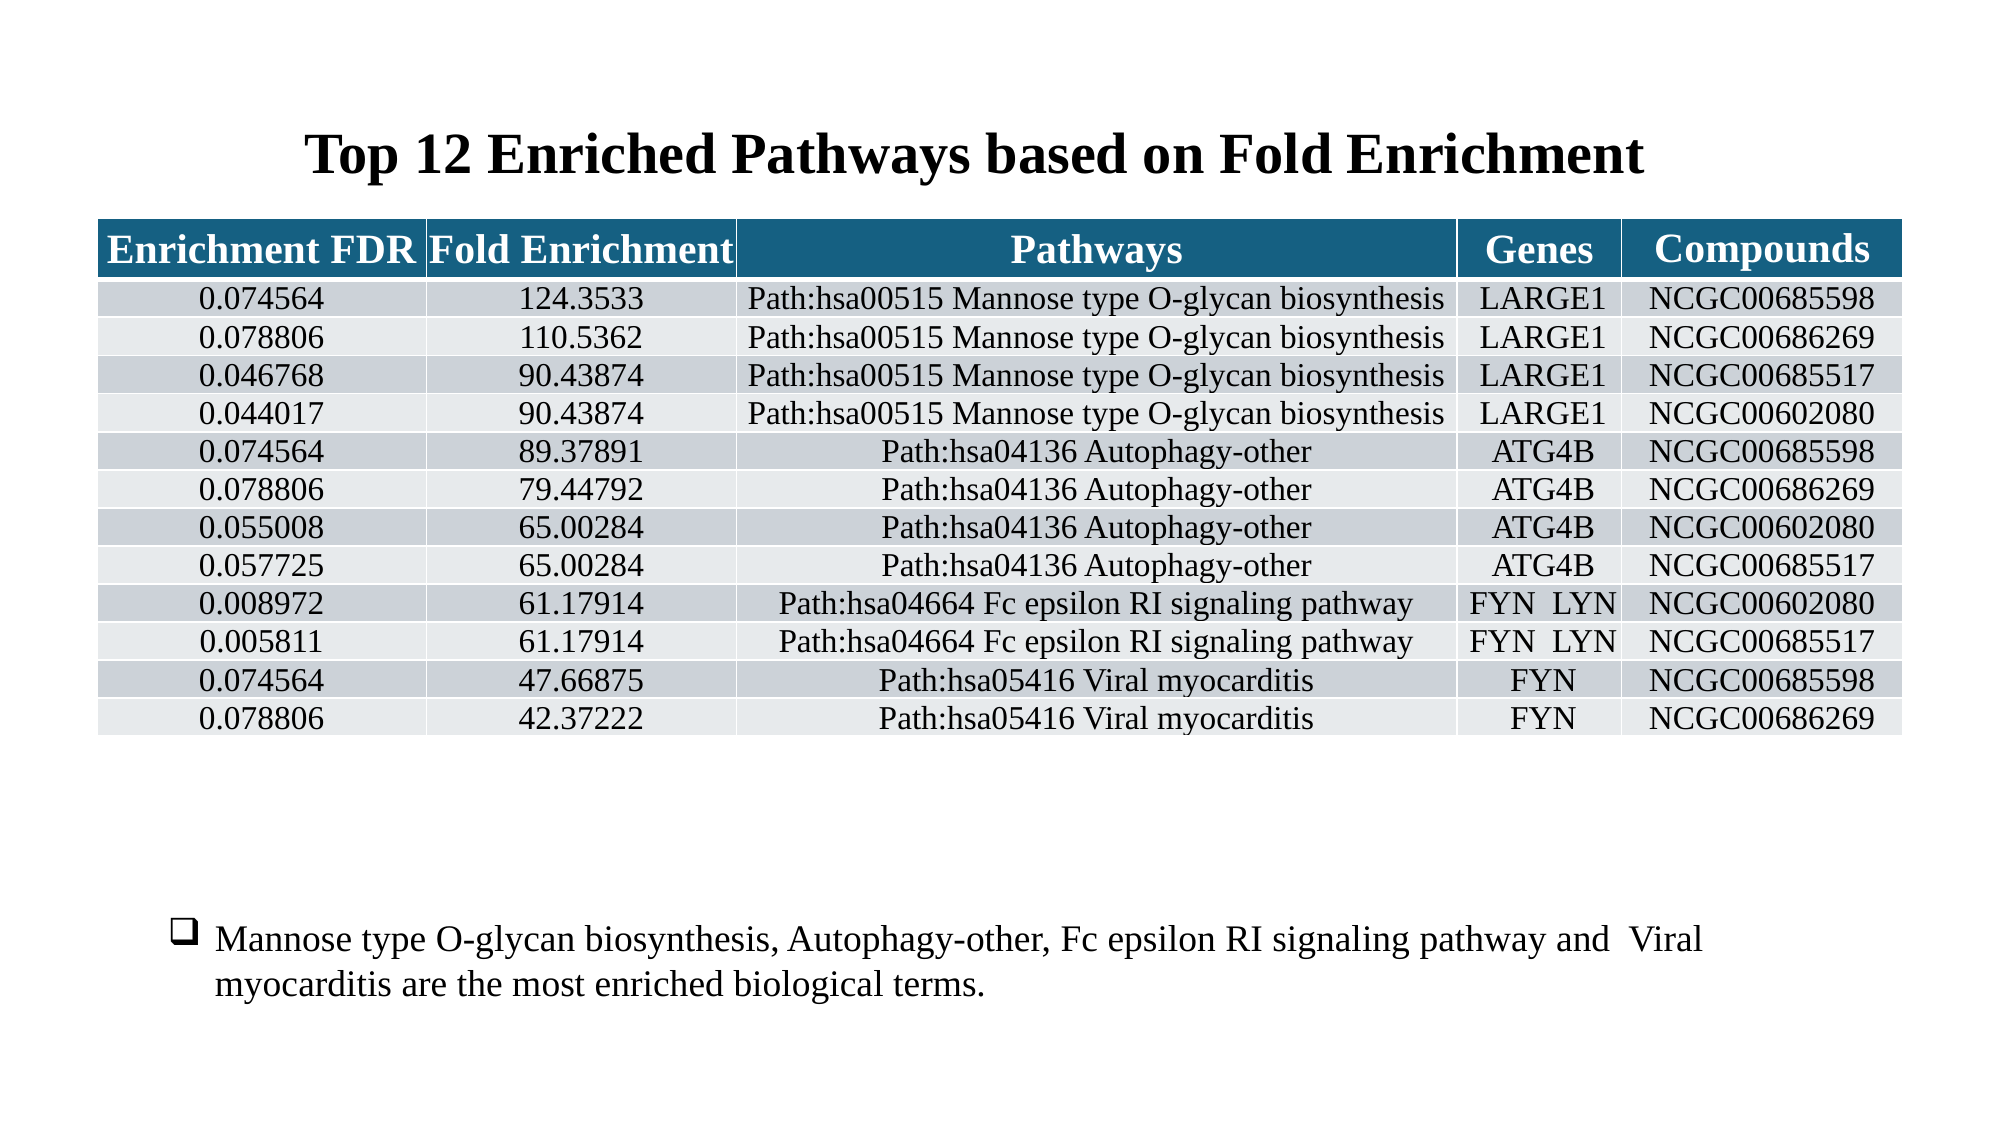

Top 12 Enriched Pathways based on Fold Enrichment
| Enrichment FDR | Fold Enrichment | Pathways | Genes | Compounds |
| --- | --- | --- | --- | --- |
| 0.074564 | 124.3533 | Path:hsa00515 Mannose type O-glycan biosynthesis | LARGE1 | NCGC00685598 |
| 0.078806 | 110.5362 | Path:hsa00515 Mannose type O-glycan biosynthesis | LARGE1 | NCGC00686269 |
| 0.046768 | 90.43874 | Path:hsa00515 Mannose type O-glycan biosynthesis | LARGE1 | NCGC00685517 |
| 0.044017 | 90.43874 | Path:hsa00515 Mannose type O-glycan biosynthesis | LARGE1 | NCGC00602080 |
| 0.074564 | 89.37891 | Path:hsa04136 Autophagy-other | ATG4B | NCGC00685598 |
| 0.078806 | 79.44792 | Path:hsa04136 Autophagy-other | ATG4B | NCGC00686269 |
| 0.055008 | 65.00284 | Path:hsa04136 Autophagy-other | ATG4B | NCGC00602080 |
| 0.057725 | 65.00284 | Path:hsa04136 Autophagy-other | ATG4B | NCGC00685517 |
| 0.008972 | 61.17914 | Path:hsa04664 Fc epsilon RI signaling pathway | FYN LYN | NCGC00602080 |
| 0.005811 | 61.17914 | Path:hsa04664 Fc epsilon RI signaling pathway | FYN LYN | NCGC00685517 |
| 0.074564 | 47.66875 | Path:hsa05416 Viral myocarditis | FYN | NCGC00685598 |
| 0.078806 | 42.37222 | Path:hsa05416 Viral myocarditis | FYN | NCGC00686269 |
Mannose type O-glycan biosynthesis, Autophagy-other, Fc epsilon RI signaling pathway and  Viral myocarditis are the most enriched biological terms.